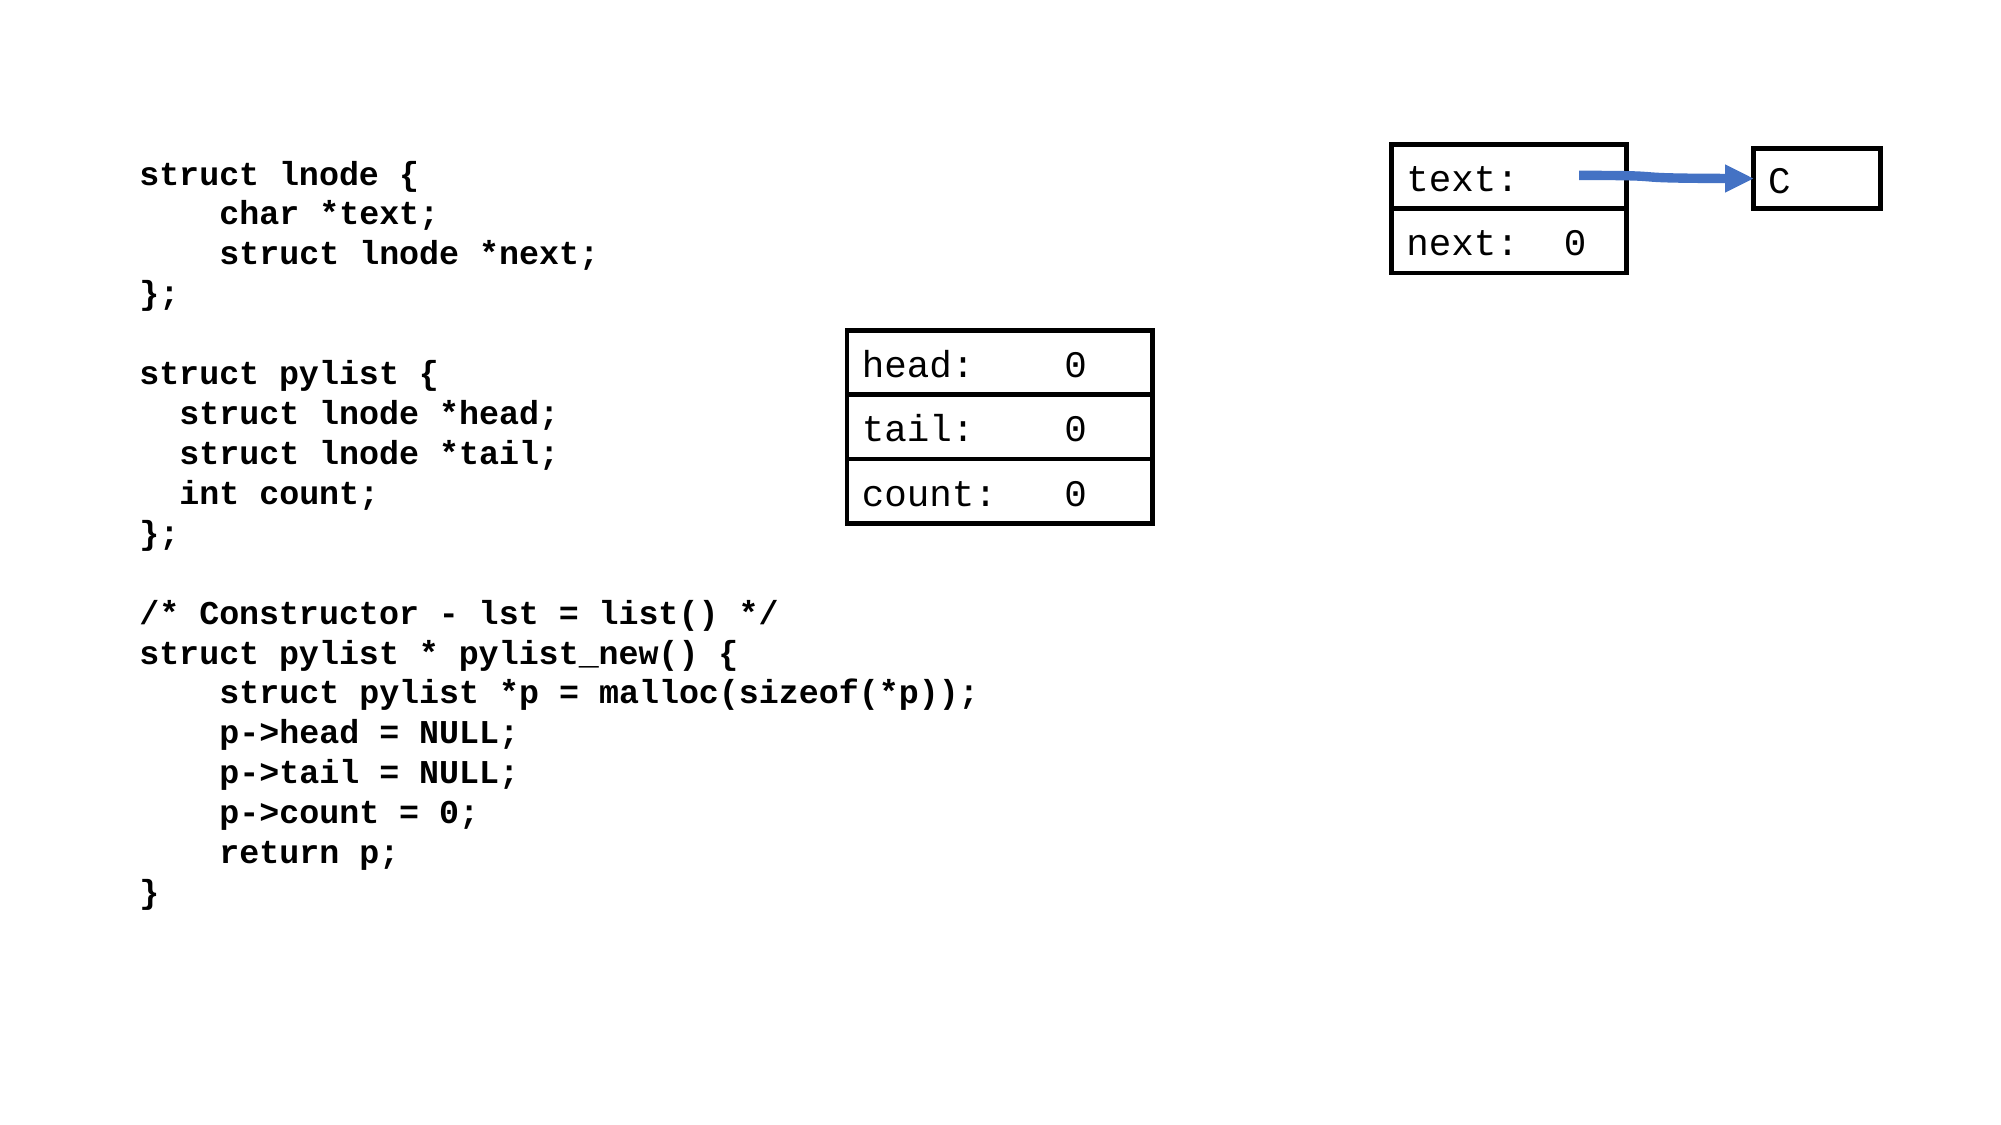

struct lnode {
    char *text;
    struct lnode *next;
};

struct pylist {
  struct lnode *head;
  struct lnode *tail;
  int count;
};

/* Constructor - lst = list() */
struct pylist * pylist_new() {
    struct pylist *p = malloc(sizeof(*p));
    p->head = NULL;
    p->tail = NULL;
    p->count = 0;
    return p;
}
text:
C
next:  0
head:    0
tail:    0
count:   0